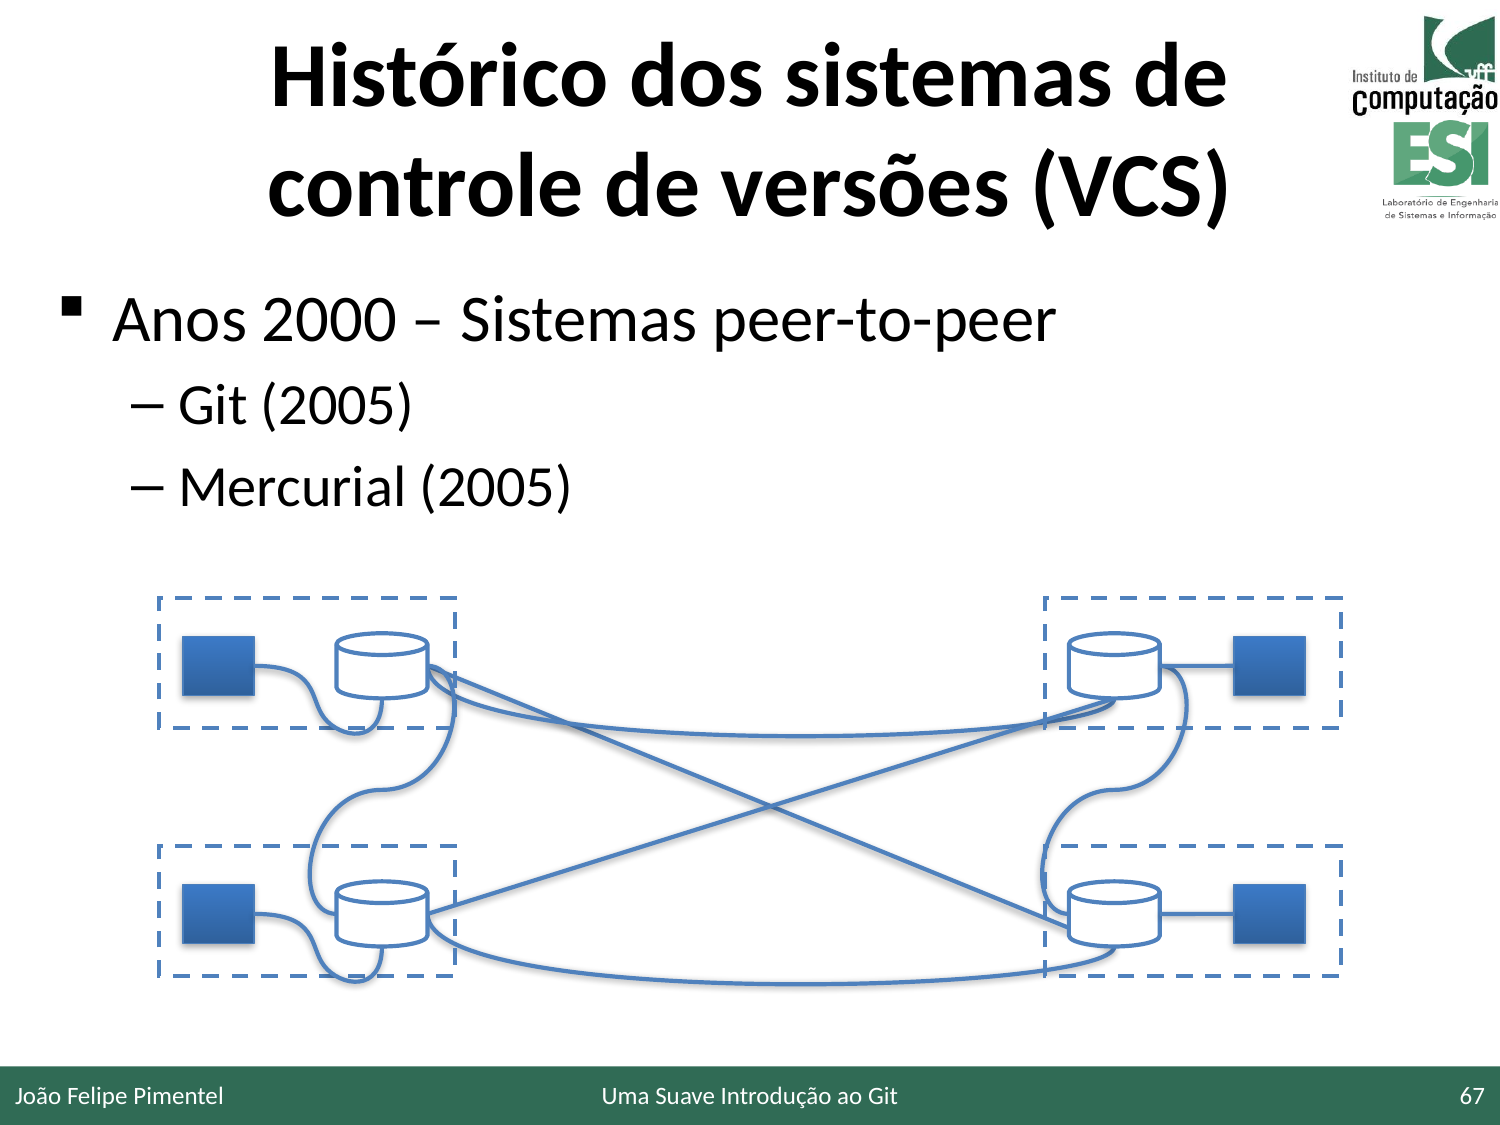

# Histórico dos sistemas de controle de versões (VCS)
Anos 2000 – Sistemas peer-to-peer
Git (2005)
Mercurial (2005)

João Felipe Pimentel
Uma Suave Introdução ao Git
67